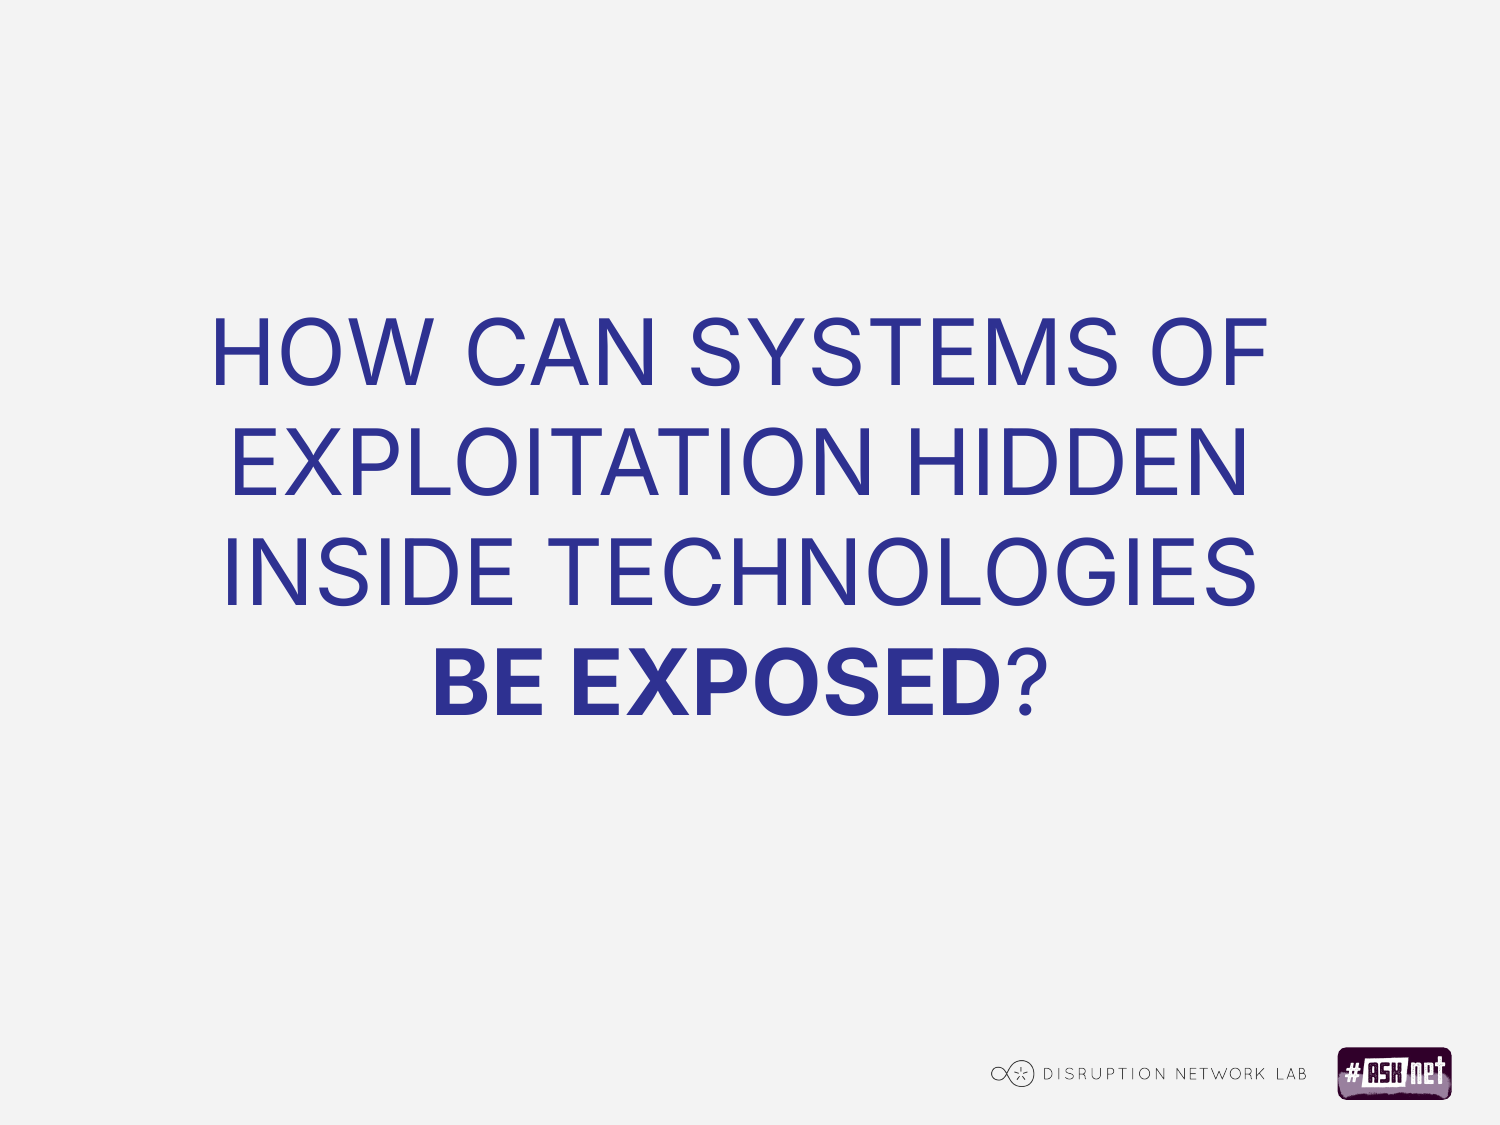

HOW CAN SYSTEMS OF EXPLOITATION HIDDEN INSIDE TECHNOLOGIES
BE EXPOSED?